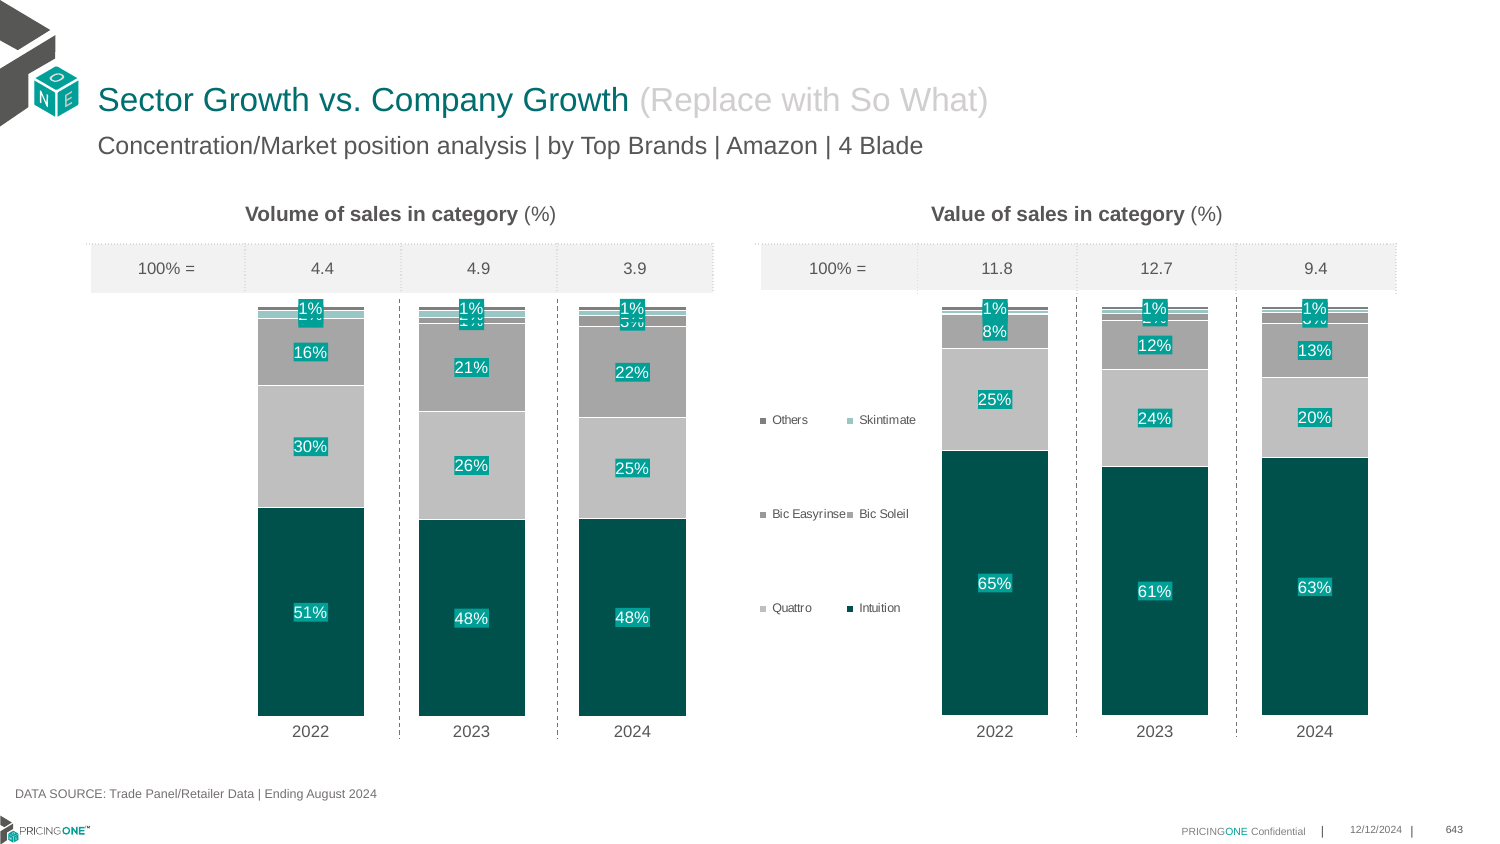

# Sector Growth vs. Company Growth (Replace with So What)
Concentration/Market position analysis | by Top Brands | Amazon | 4 Blade
| Volume of sales in category (%) |  |  |  |
| --- | --- | --- | --- |
| 100% = | 4.4 | 4.9 | 3.9 |
| Value of sales in category (%) |  |  |  |
| --- | --- | --- | --- |
| 100% = | 11.8 | 12.7 | 9.4 |

### Chart

| Category | Intuition | Quattro | Bic Soleil | Bic Easyrinse | Skintimate | Others |
|---|---|---|---|---|---|---|
| 2022 | 0.5082849952792439 | 0.2987432864656787 | 0.16369142188081842 | 0.0003172967229667289 | 0.017973015666354984 | 0.010989983984937283 |
| 2023 | 0.47936178764512893 | 0.26461009045798617 | 0.21407365168163175 | 0.01410140461819383 | 0.018892831792728448 | 0.008960233804330874 |
| 2024 | 0.4831577340675508 | 0.24517729493580873 | 0.22227885799814284 | 0.026347547183103264 | 0.01409864970894543 | 0.00893991610644894 |

### Chart

| Category | Intuition | Quattro | Bic Soleil | Bic Easyrinse | Skintimate | Others |
|---|---|---|---|---|---|---|
| 2022 | 0.6490741869455213 | 0.24840727398990306 | 0.08466925874768003 | 0.00039071102964775313 | 0.00892658989888646 | 0.008531979388361338 |
| 2023 | 0.6101441167040466 | 0.2355821333869233 | 0.12142839890447878 | 0.01607312252122063 | 0.00937719185939769 | 0.007395036623933087 |
| 2024 | 0.630394079128452 | 0.19729941365565565 | 0.13097961642103975 | 0.026564427367040344 | 0.007767236077082788 | 0.006995227350729405 |
DATA SOURCE: Trade Panel/Retailer Data | Ending August 2024

12/12/2024
643